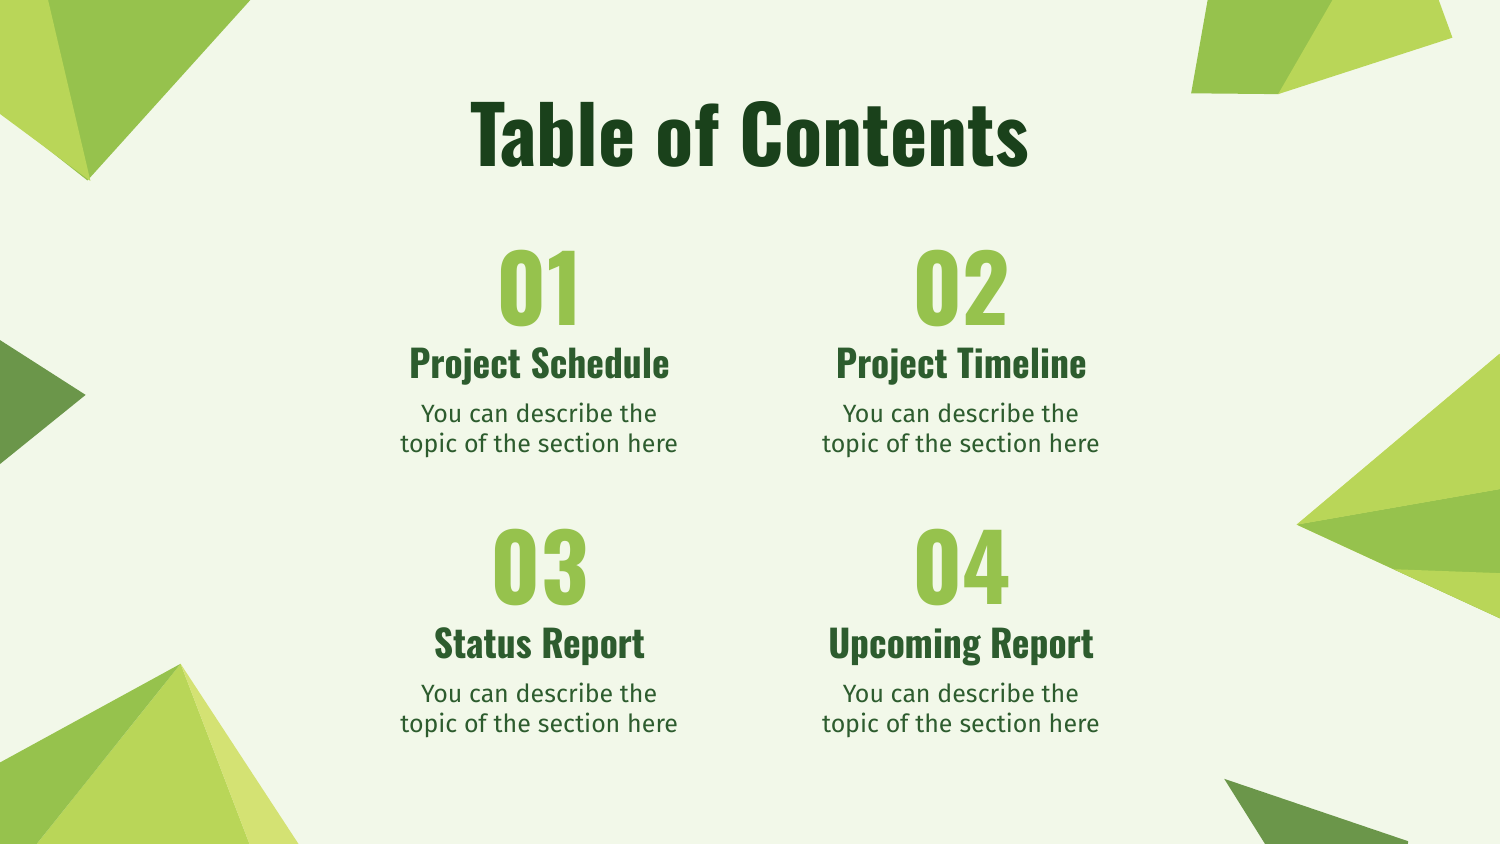

# Table of Contents
02
01
Project Schedule
Project Timeline
You can describe the
topic of the section here
You can describe the
topic of the section here
03
04
Status Report
Upcoming Report
You can describe the
topic of the section here
You can describe the
topic of the section here